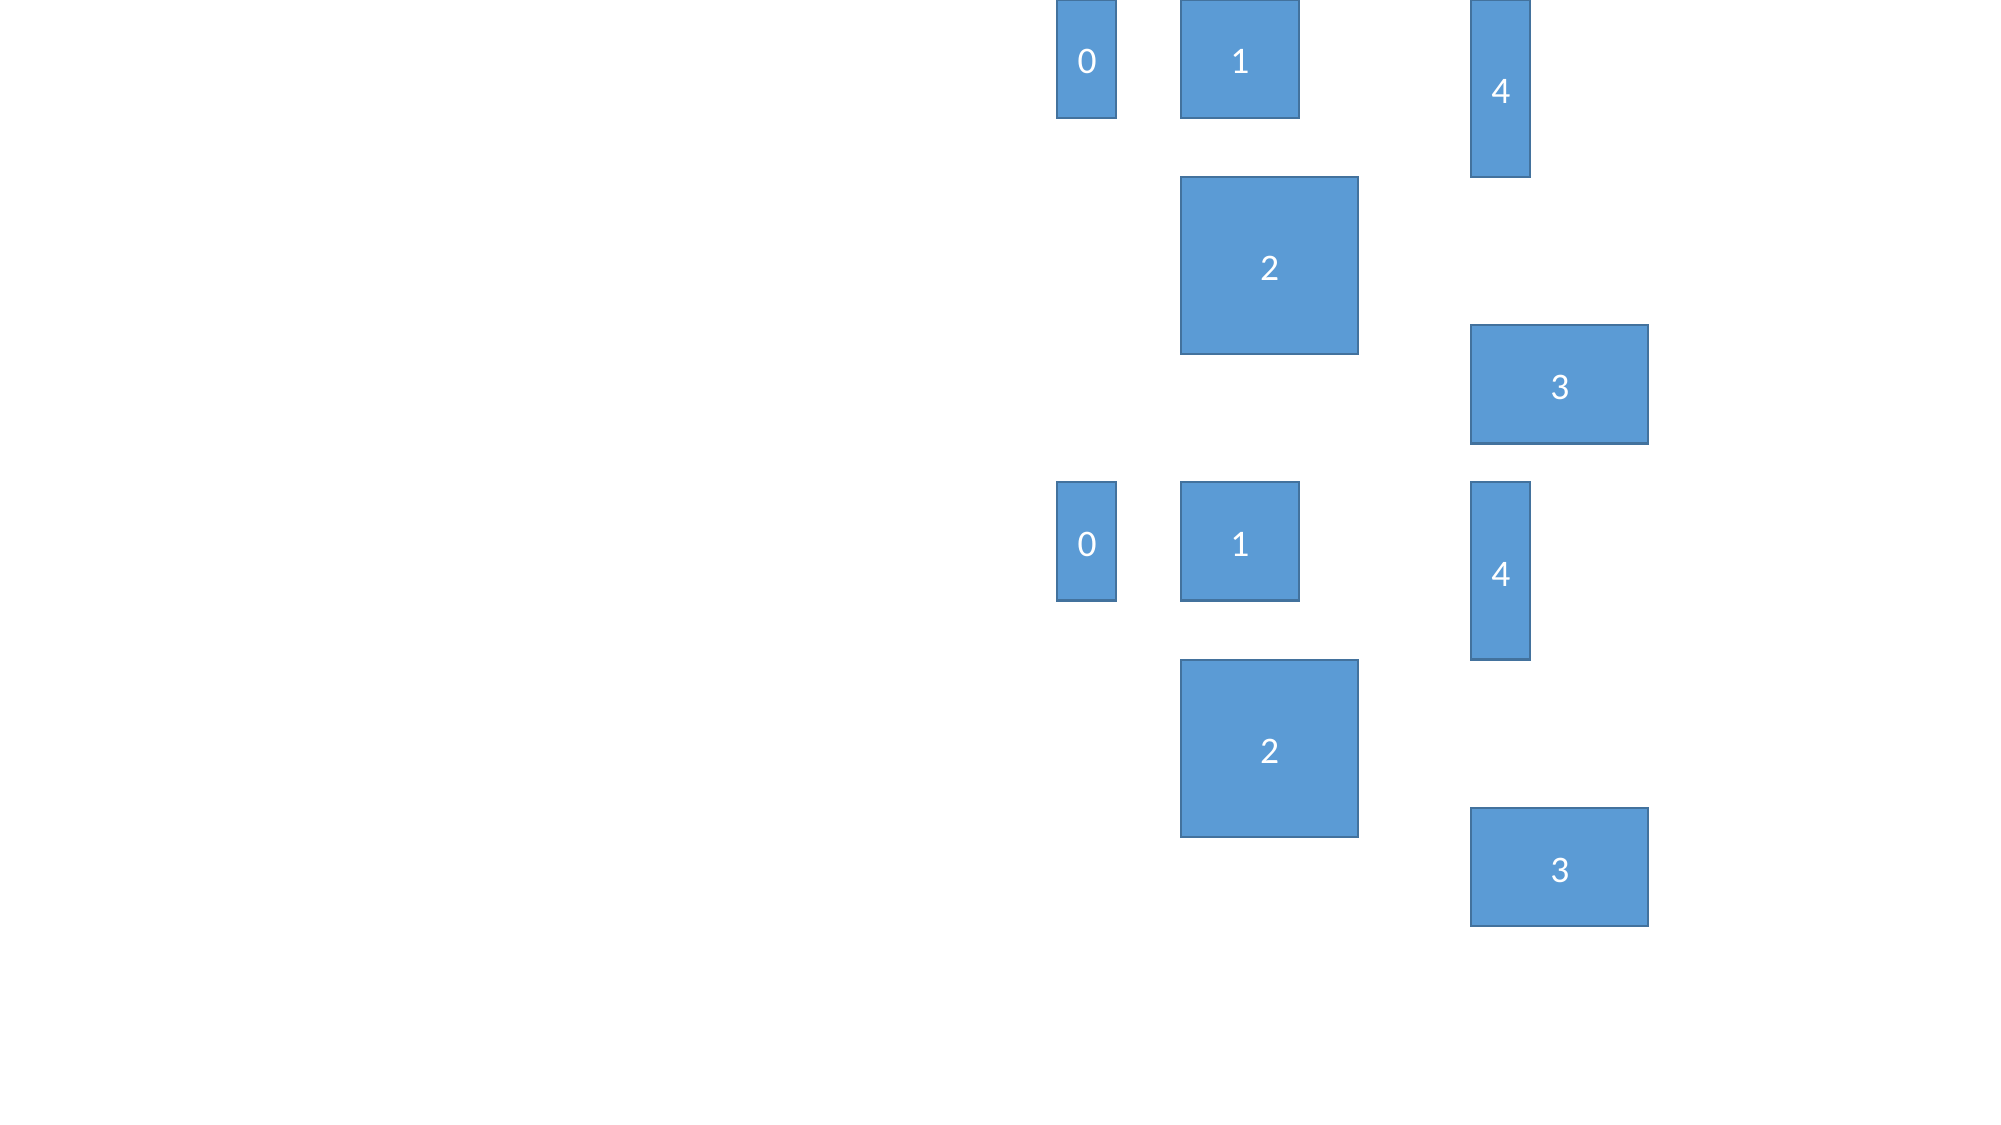

0
1
4
2
3
0
1
4
2
3